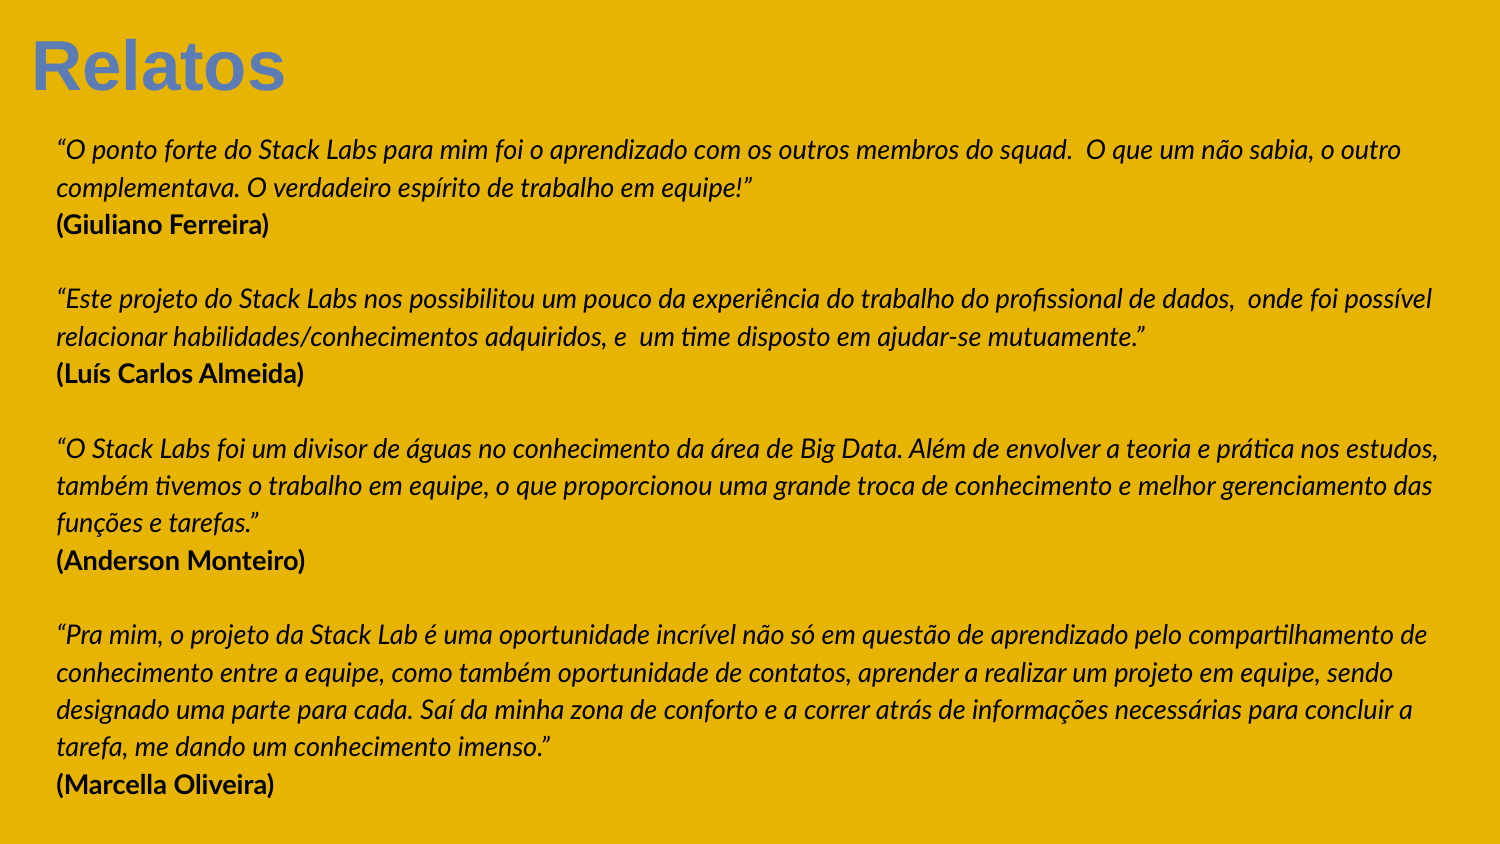

# Relatos
“O ponto forte do Stack Labs para mim foi o aprendizado com os outros membros do squad.  O que um não sabia, o outro complementava. O verdadeiro espírito de trabalho em equipe!”
(Giuliano Ferreira)

“Este projeto do Stack Labs nos possibilitou um pouco da experiência do trabalho do profissional de dados,  onde foi possível relacionar habilidades/conhecimentos adquiridos, e  um time disposto em ajudar-se mutuamente.”
(Luís Carlos Almeida)

“O Stack Labs foi um divisor de águas no conhecimento da área de Big Data. Além de envolver a teoria e prática nos estudos, também tivemos o trabalho em equipe, o que proporcionou uma grande troca de conhecimento e melhor gerenciamento das funções e tarefas.”
(Anderson Monteiro)

“Pra mim, o projeto da Stack Lab é uma oportunidade incrível não só em questão de aprendizado pelo compartilhamento de conhecimento entre a equipe, como também oportunidade de contatos, aprender a realizar um projeto em equipe, sendo designado uma parte para cada. Saí da minha zona de conforto e a correr atrás de informações necessárias para concluir a tarefa, me dando um conhecimento imenso.”
(Marcella Oliveira)